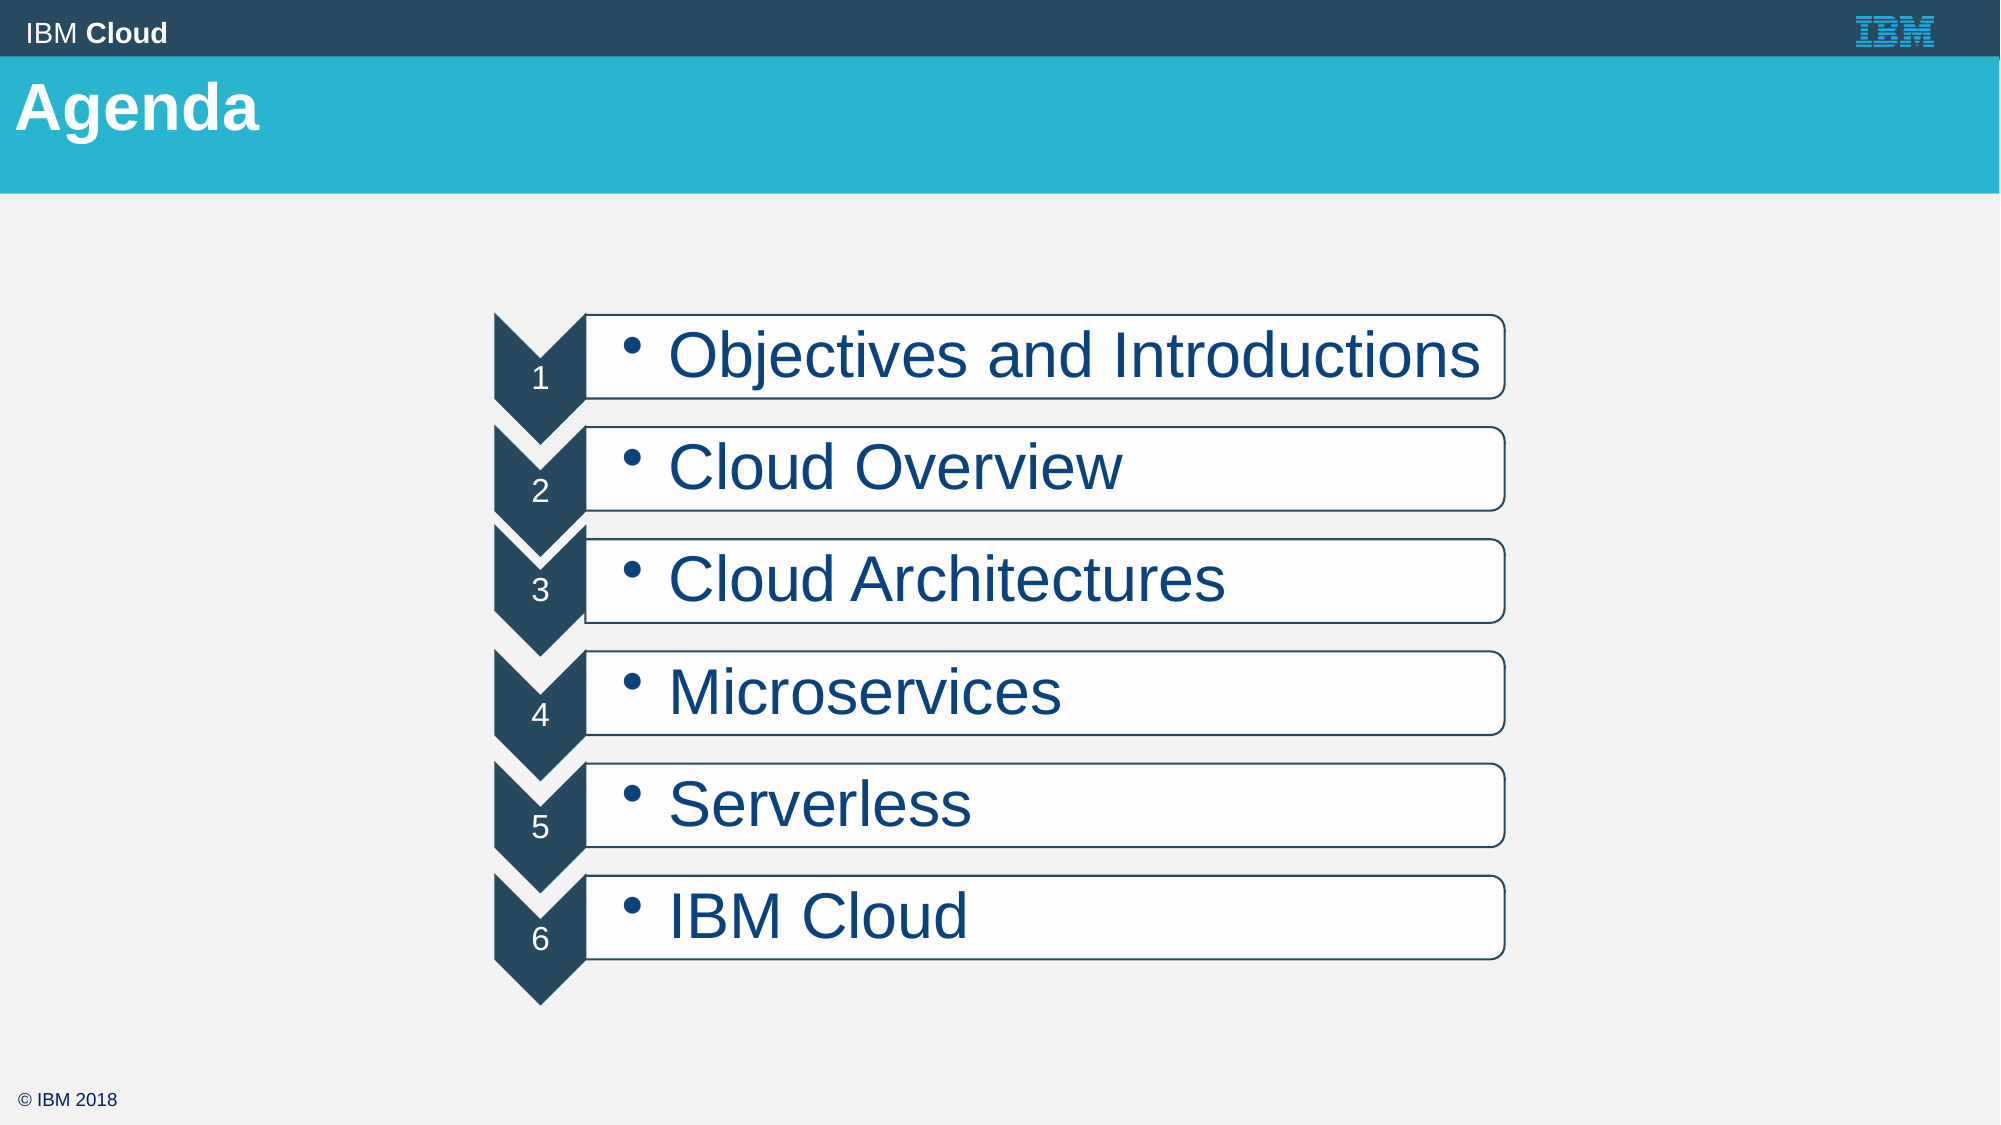

1
Objectives and Introductions
2
Cloud Overview
3
Cloud Architectures
4
Microservices
5
Serverless
6
IBM Cloud